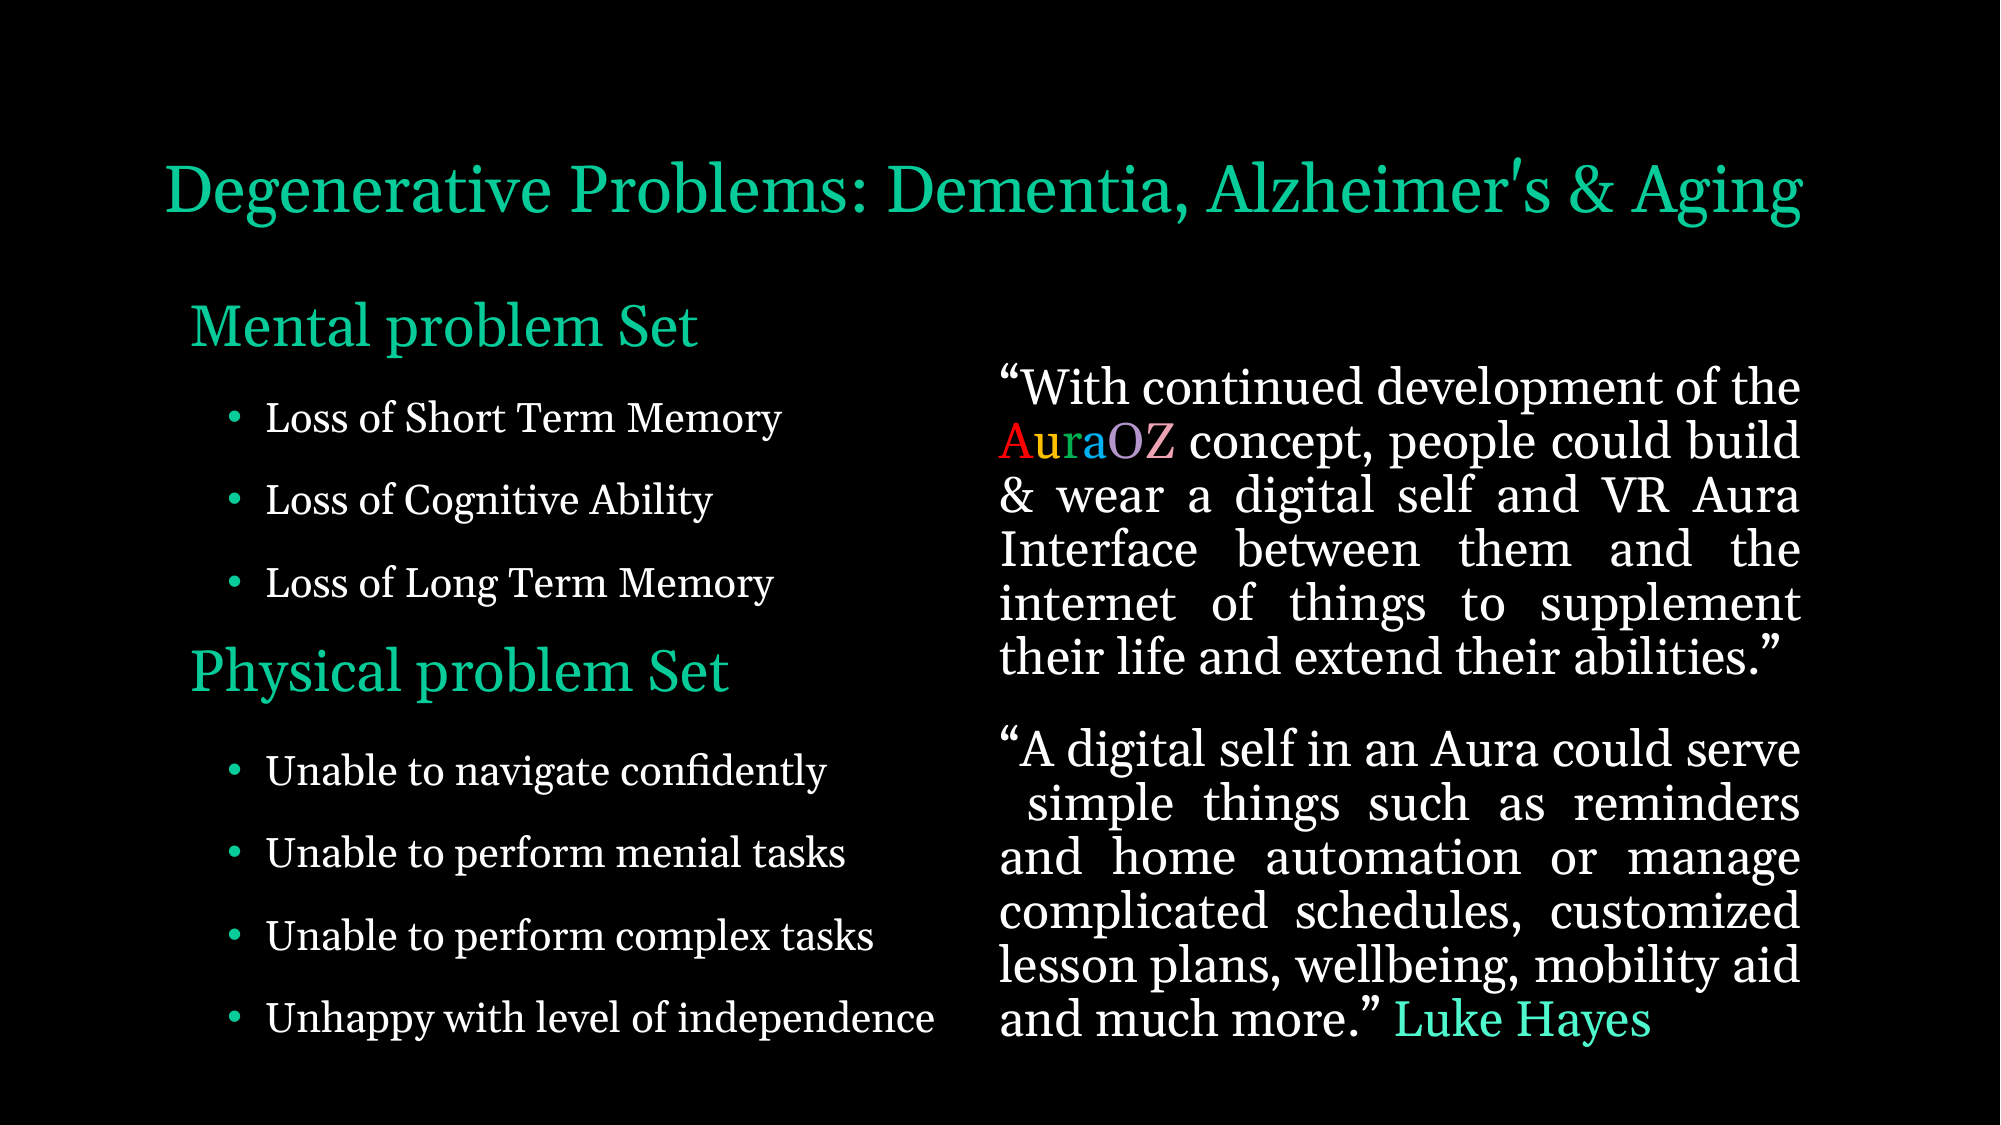

# Degenerative Problems: Dementia, Alzheimer's & Aging
Mental problem Set
“With continued development of the AuraOZ concept, people could build & wear a digital self and VR Aura Interface between them and the internet of things to supplement their life and extend their abilities.”
“A digital self in an Aura could serve  simple things such as reminders and home automation or manage complicated schedules, customized lesson plans, wellbeing, mobility aid and much more.” Luke Hayes
Loss of Short Term Memory
Loss of Cognitive Ability
Loss of Long Term Memory

Physical problem Set
Unable to navigate confidently
Unable to perform menial tasks
Unable to perform complex tasks
Unhappy with level of independence